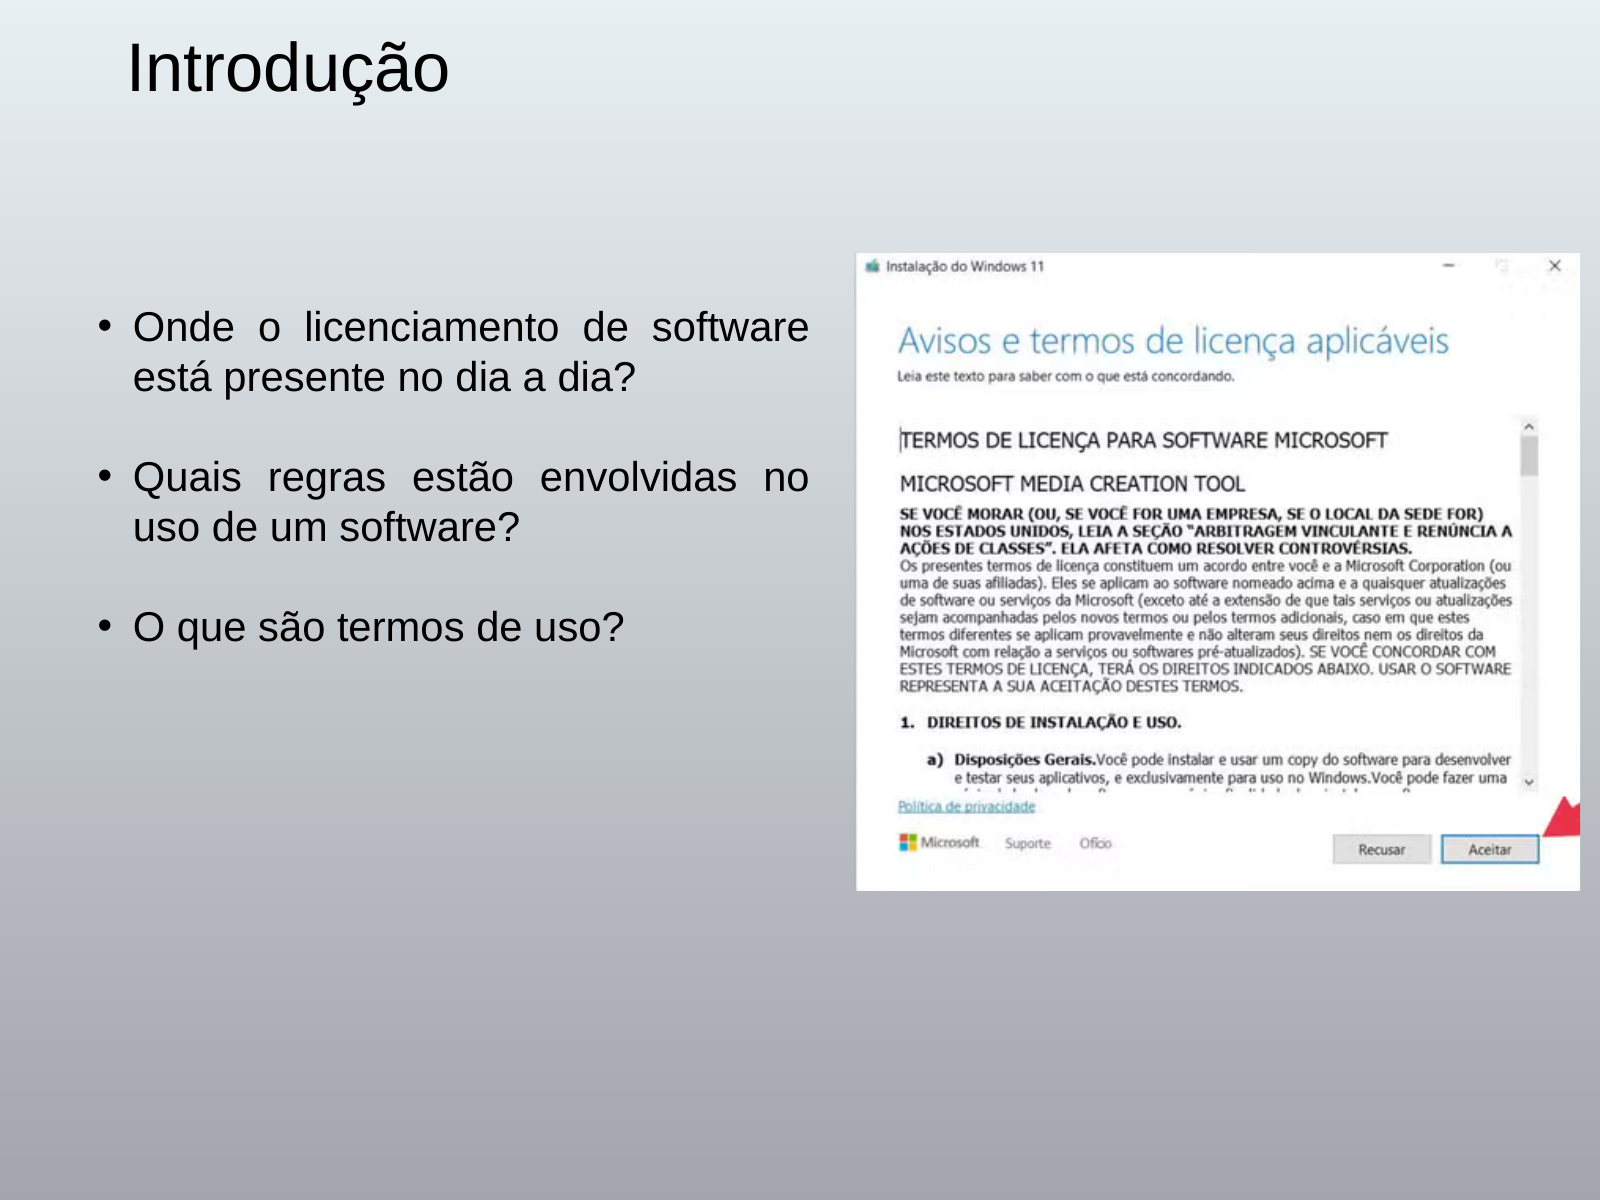

Introdução

Onde o licenciamento de software está presente no dia a dia?

Quais regras estão envolvidas no uso de um software?

O que são termos de uso?